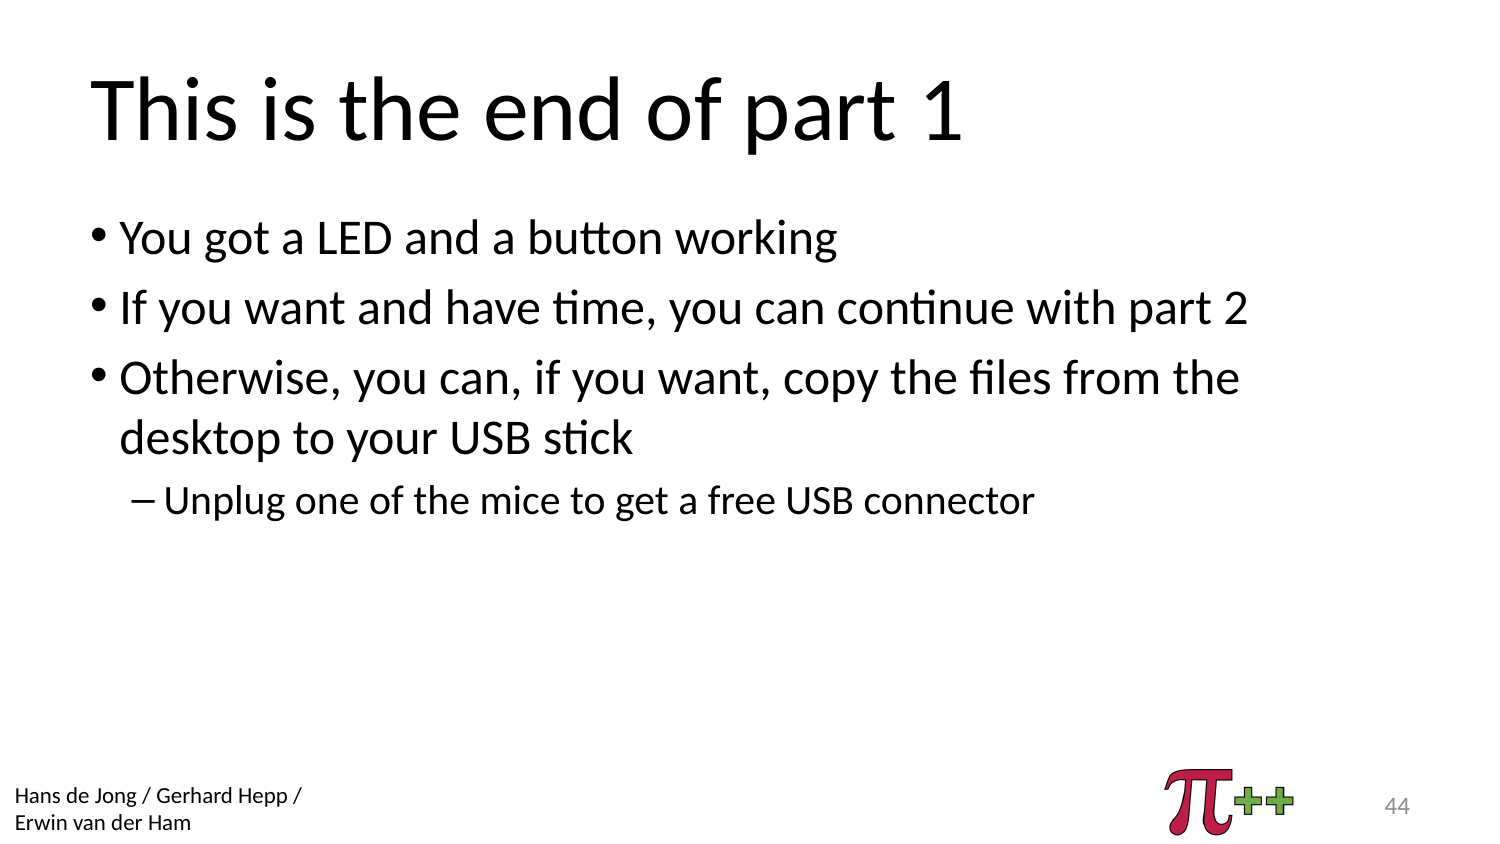

# This is the end of part 1
You got a LED and a button working
If you want and have time, you can continue with part 2
Otherwise, you can, if you want, copy the files from the desktop to your USB stick
Unplug one of the mice to get a free USB connector
44